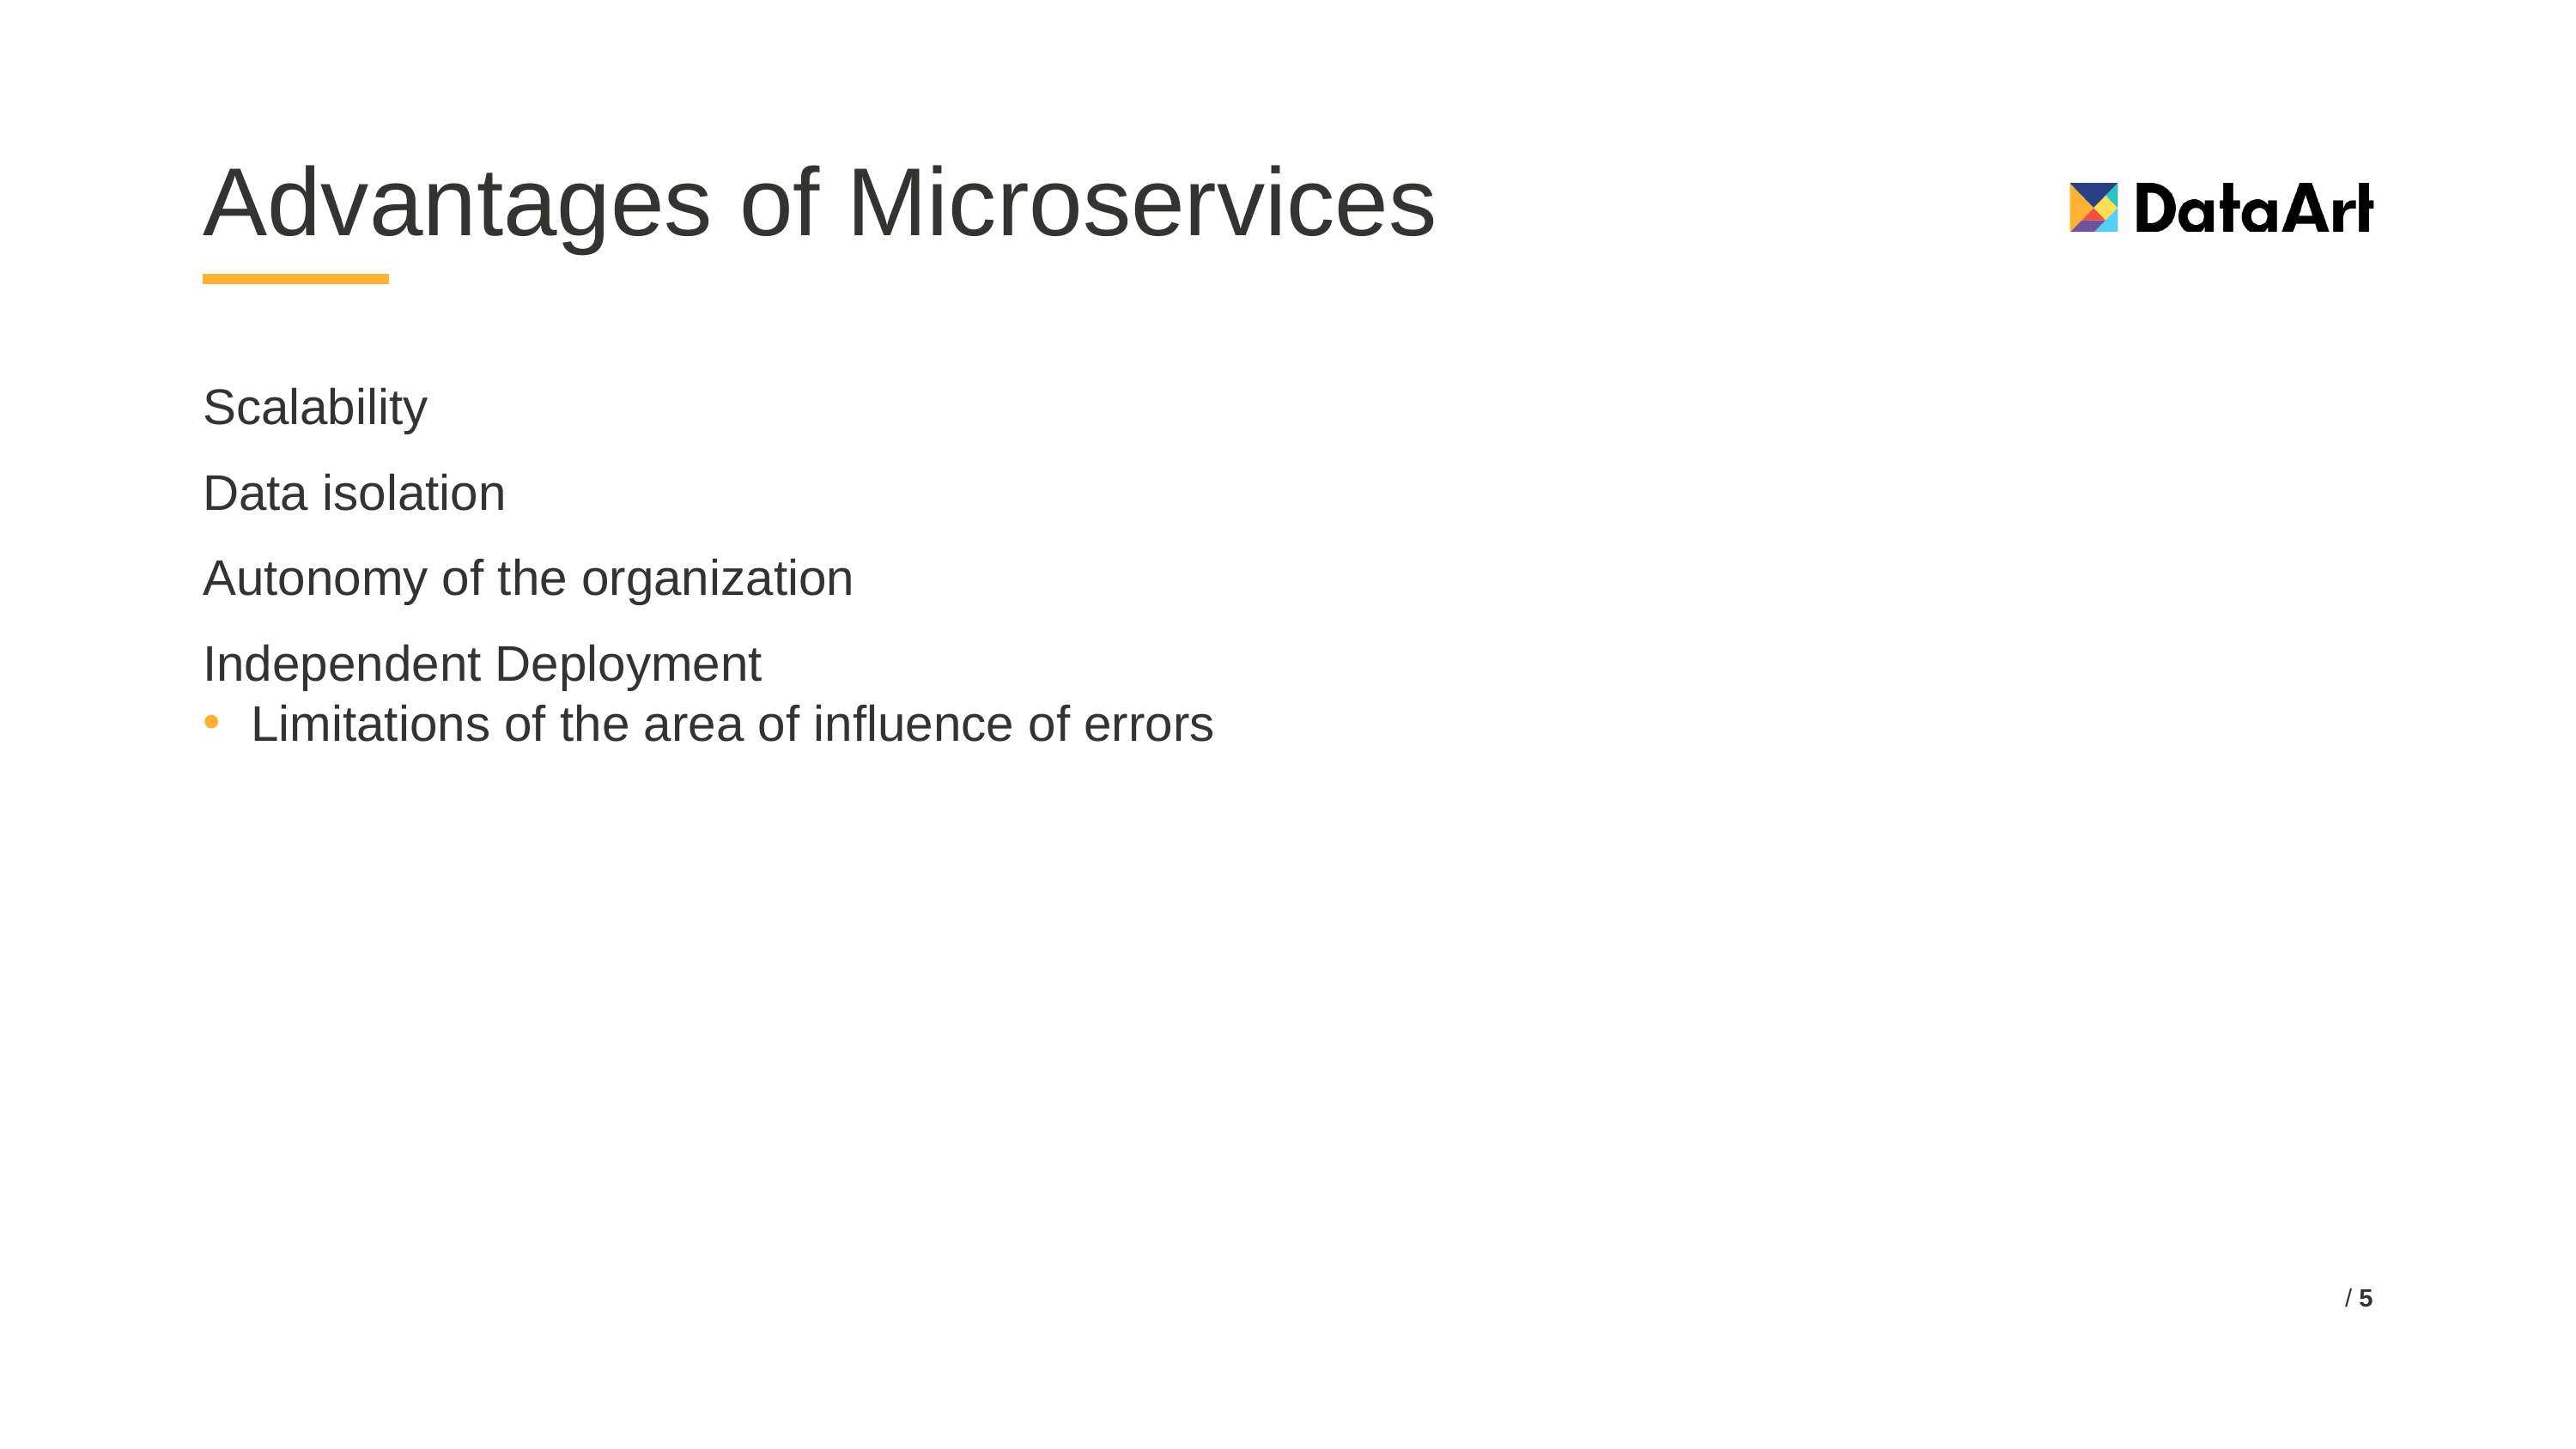

# Advantages of Microservices
Scalability
Data isolation
Autonomy of the organization
Independent Deployment
Limitations of the area of influence of errors

 / 5